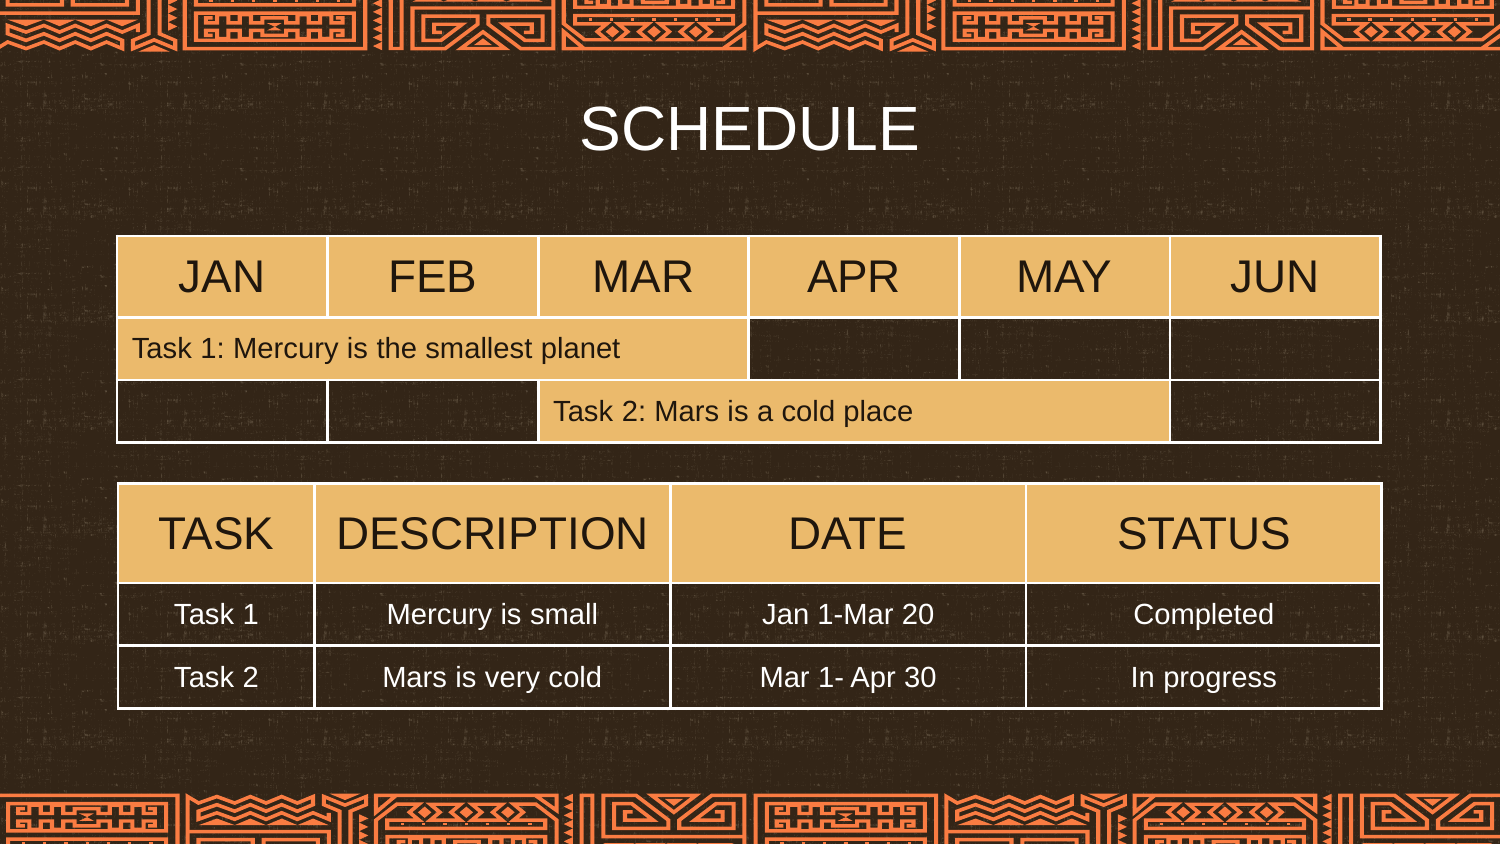

# SCHEDULE
| JAN | FEB | MAR | APR | MAY | JUN |
| --- | --- | --- | --- | --- | --- |
| Task 1: Mercury is the smallest planet |  |  |  |  |  |
|  |  | Task 2: Mars is a cold place |  |  |  |
| TASK | DESCRIPTION | DATE | STATUS |
| --- | --- | --- | --- |
| Task 1 | Mercury is small | Jan 1-Mar 20 | Completed |
| Task 2 | Mars is very cold | Mar 1- Apr 30 | In progress |